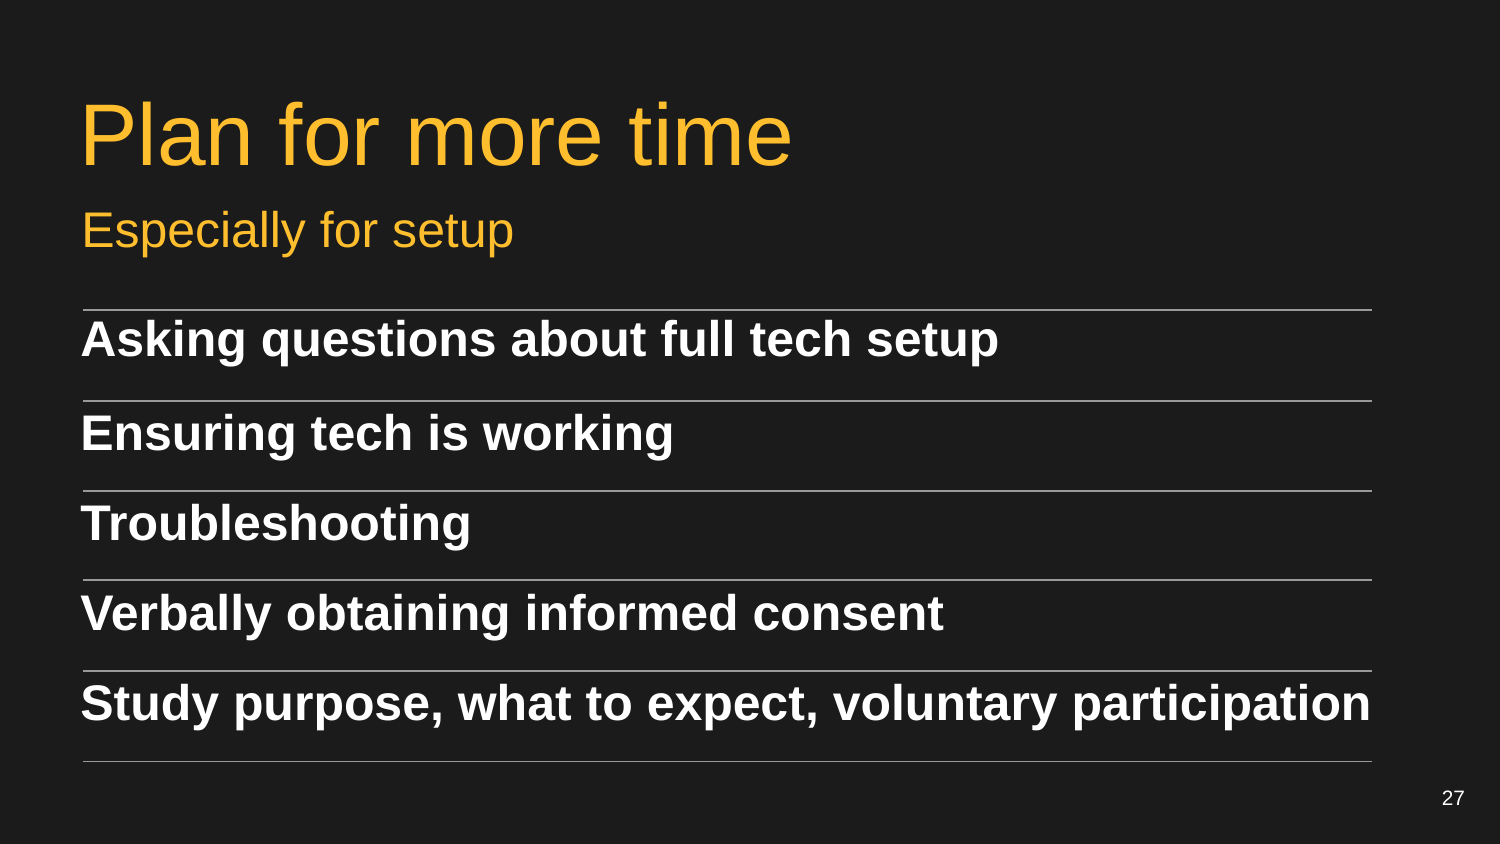

# Plan for more time
Especially for setup
Asking questions about full tech setup
Ensuring tech is working
Troubleshooting
Verbally obtaining informed consent
Study purpose, what to expect, voluntary participation
27